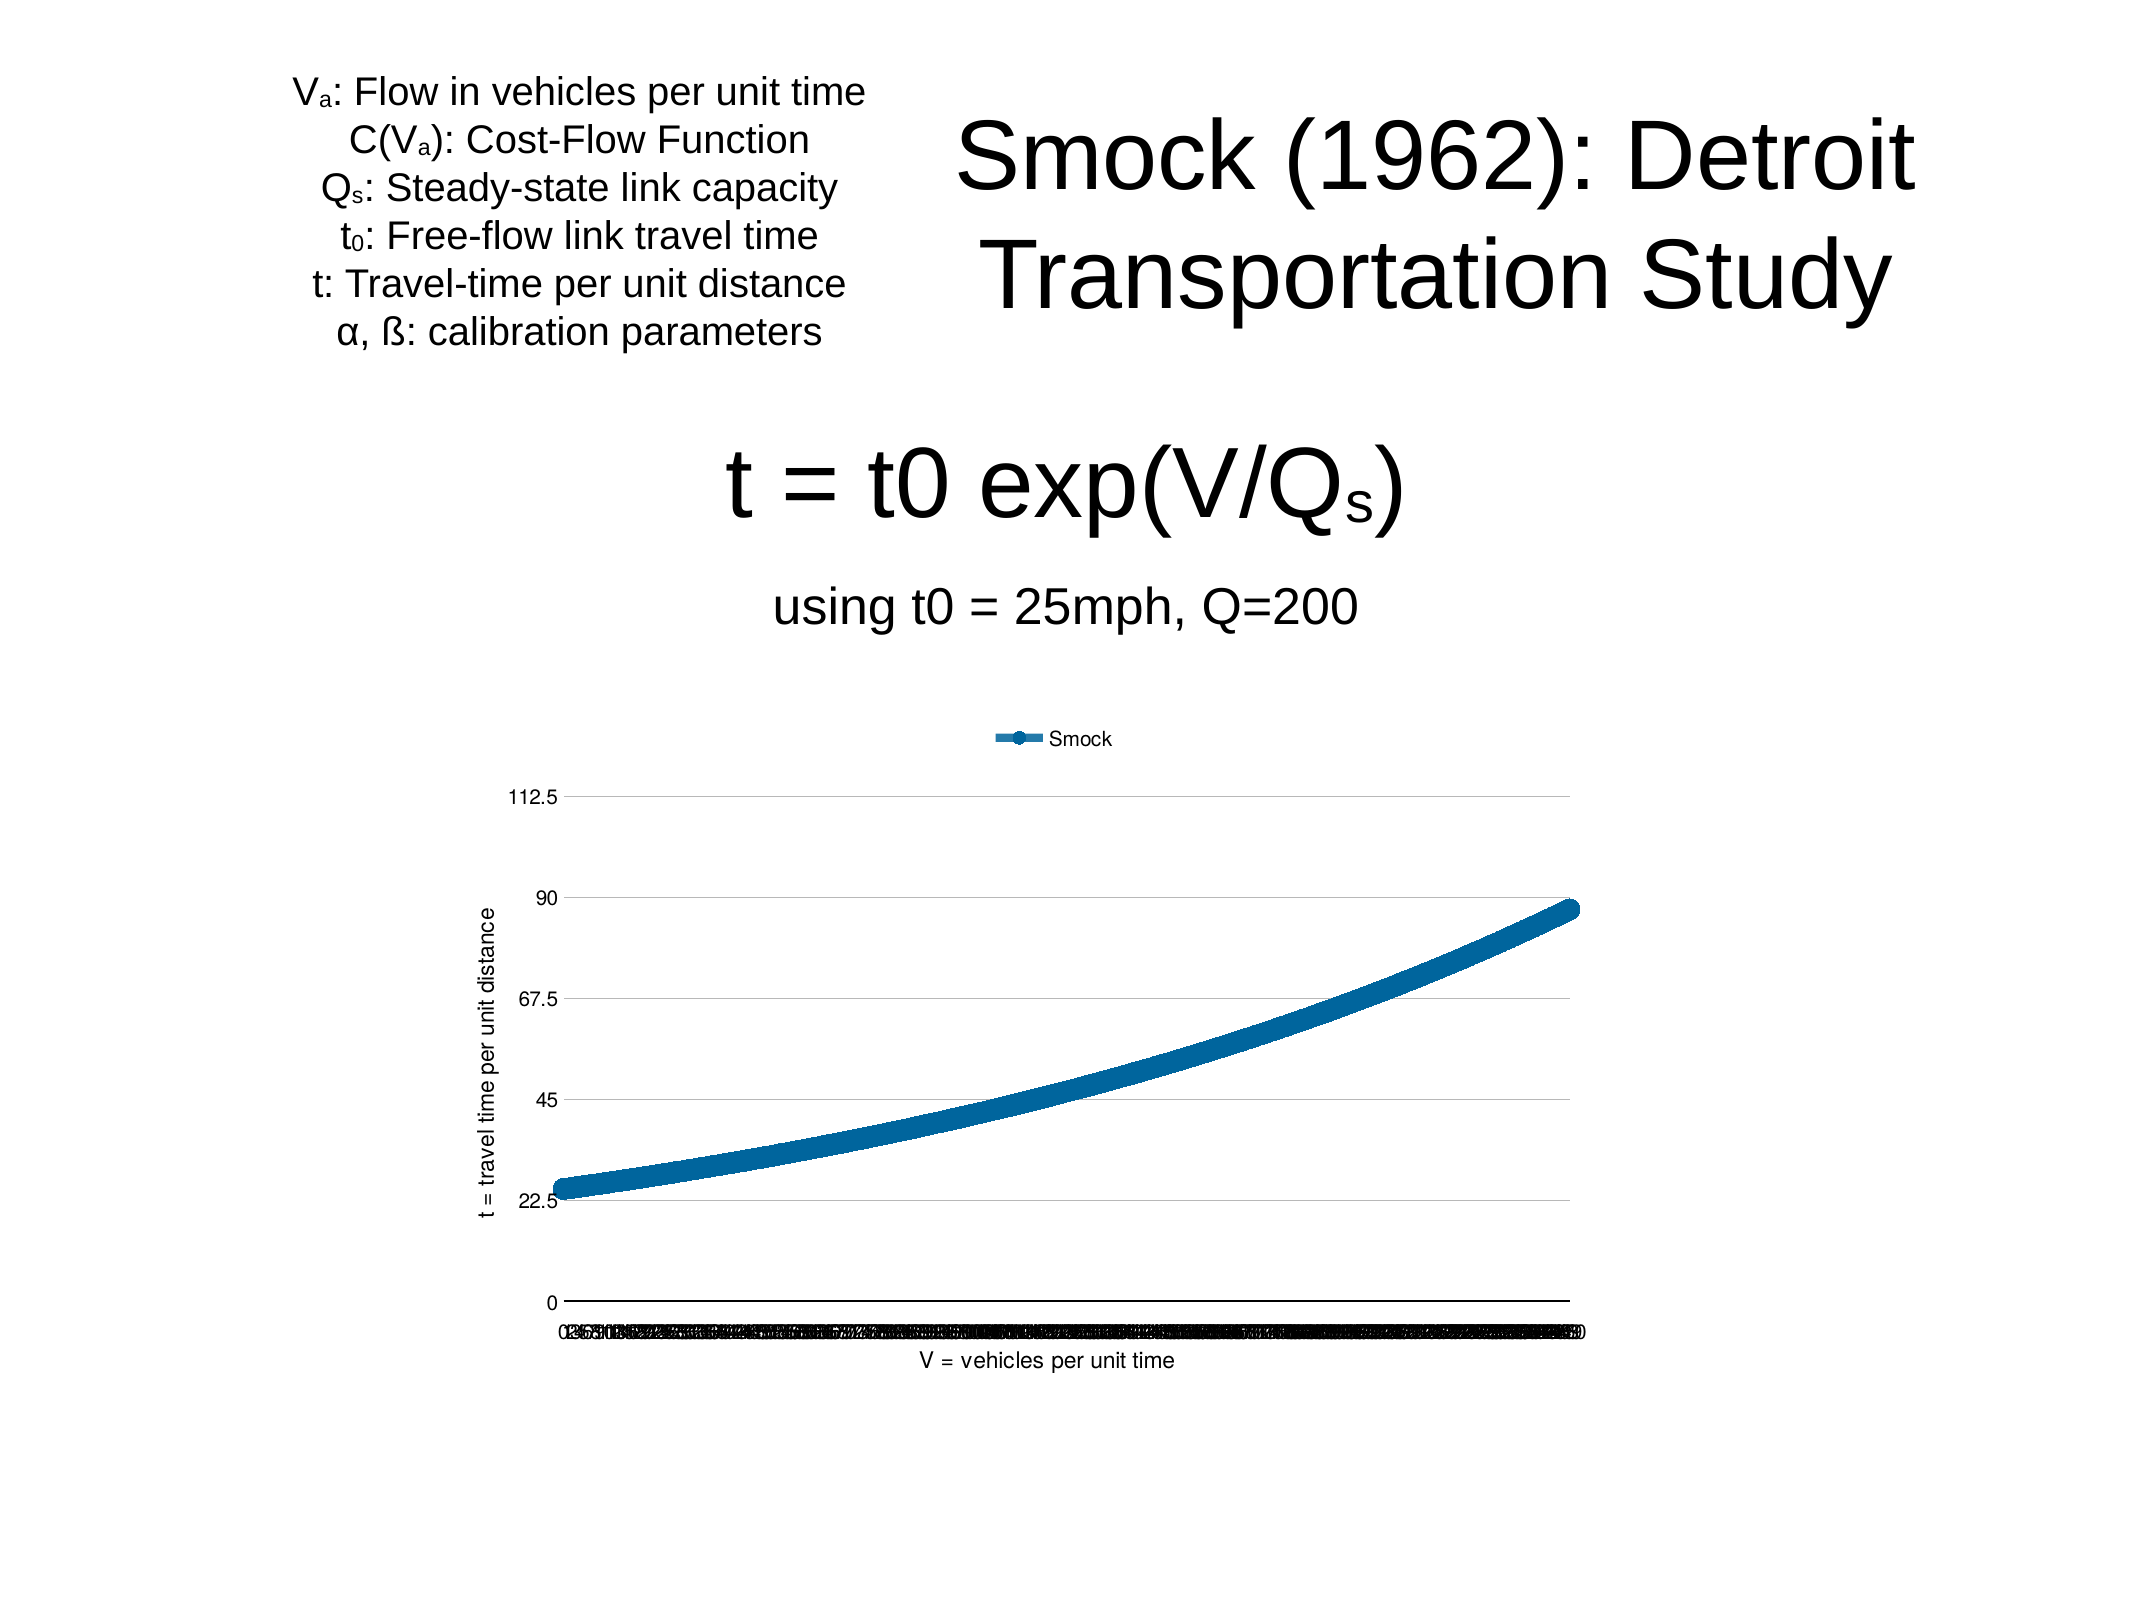

Va: Flow in vehicles per unit time
C(Va): Cost-Flow Function
Qs: Steady-state link capacity
t0: Free-flow link travel time
t: Travel-time per unit distance
α, ß: calibration parameters
Smock (1962): Detroit Transportation Study
# t = t0 exp(V/Qs)
using t0 = 25mph, Q=200

### Chart

| Category | Smock |
|---|---|
| 0 | 25.0 |
| 1 | 25.125313 |
| 2 | 25.251254 |
| 3 | 25.377827 |
| 4 | 25.505034 |
| 5 | 25.632878 |
| 6 | 25.761363 |
| 7 | 25.890493 |
| 8 | 26.020269 |
| 9 | 26.150696 |
| 10 | 26.281777 |
| 11 | 26.413515 |
| 12 | 26.545914 |
| 13 | 26.678976 |
| 14 | 26.812705 |
| 15 | 26.947104 |
| 16 | 27.082177 |
| 17 | 27.217927 |
| 18 | 27.354357 |
| 19 | 27.491471 |
| 20 | 27.629273 |
| 21 | 27.767765 |
| 22 | 27.906952 |
| 23 | 28.046836 |
| 24 | 28.187421 |
| 25 | 28.328711 |
| 26 | 28.47071 |
| 27 | 28.61342 |
| 28 | 28.756845 |
| 29 | 28.900989 |
| 30 | 29.045856 |
| 31 | 29.191449 |
| 32 | 29.337772 |
| 33 | 29.484828 |
| 34 | 29.632621 |
| 35 | 29.781155 |
| 36 | 29.930434 |
| 37 | 30.080461 |
| 38 | 30.23124 |
| 39 | 30.382775 |
| 40 | 30.535069 |
| 41 | 30.688127 |
| 42 | 30.841951 |
| 43 | 30.996547 |
| 44 | 31.151918 |
| 45 | 31.308068 |
| 46 | 31.465 |
| 47 | 31.622719 |
| 48 | 31.781229 |
| 49 | 31.940533 |
| 50 | 32.100635 |
| 51 | 32.261541 |
| 52 | 32.423252 |
| 53 | 32.585774 |
| 54 | 32.749111 |
| 55 | 32.913267 |
| 56 | 33.078245 |
| 57 | 33.244051 |
| 58 | 33.410687 |
| 59 | 33.578159 |
| 60 | 33.74647 |
| 61 | 33.915625 |
| 62 | 34.085628 |
| 63 | 34.256483 |
| 64 | 34.428194 |
| 65 | 34.600766 |
| 66 | 34.774203 |
| 67 | 34.94851 |
| 68 | 35.12369 |
| 69 | 35.299748 |
| 70 | 35.476689 |
| 71 | 35.654516 |
| 72 | 35.833235 |
| 73 | 36.01285 |
| 74 | 36.193365 |
| 75 | 36.374785 |
| 76 | 36.557115 |
| 77 | 36.740358 |
| 78 | 36.92452 |
| 79 | 37.109605 |
| 80 | 37.295617 |
| 81 | 37.482563 |
| 82 | 37.670445 |
| 83 | 37.859269 |
| 84 | 38.049039 |
| 85 | 38.23976 |
| 86 | 38.431438 |
| 87 | 38.624076 |
| 88 | 38.81768 |
| 89 | 39.012255 |
| 90 | 39.207805 |
| 91 | 39.404335 |
| 92 | 39.60185 |
| 93 | 39.800355 |
| 94 | 39.999855 |
| 95 | 40.200355 |
| 96 | 40.40186 |
| 97 | 40.604375 |
| 98 | 40.807905 |
| 99 | 41.012456 |
| 100 | 41.218032 |
| 101 | 41.424638 |
| 102 | 41.63228 |
| 103 | 41.840963 |
| 104 | 42.050691 |
| 105 | 42.261471 |
| 106 | 42.473308 |
| 107 | 42.686206 |
| 108 | 42.900172 |
| 109 | 43.11521 |
| 110 | 43.331325 |
| 111 | 43.548525 |
| 112 | 43.766813 |
| 113 | 43.986195 |
| 114 | 44.206676 |
| 115 | 44.428263 |
| 116 | 44.650961 |
| 117 | 44.874775 |
| 118 | 45.09971 |
| 119 | 45.325774 |
| 120 | 45.55297 |
| 121 | 45.781305 |
| 122 | 46.010785 |
| 123 | 46.241415 |
| 124 | 46.473201 |
| 125 | 46.706149 |
| 126 | 46.940264 |
| 127 | 47.175554 |
| 128 | 47.412022 |
| 129 | 47.649676 |
| 130 | 47.888521 |
| 131 | 48.128563 |
| 132 | 48.369808 |
| 133 | 48.612263 |
| 134 | 48.855933 |
| 135 | 49.100824 |
| 136 | 49.346943 |
| 137 | 49.594296 |
| 138 | 49.842888 |
| 139 | 50.092727 |
| 140 | 50.343818 |
| 141 | 50.596167 |
| 142 | 50.849781 |
| 143 | 51.104667 |
| 144 | 51.36083 |
| 145 | 51.618277 |
| 146 | 51.877015 |
| 147 | 52.13705 |
| 148 | 52.398388 |
| 149 | 52.661036 |
| 150 | 52.925 |
| 151 | 53.190288 |
| 152 | 53.456906 |
| 153 | 53.724859 |
| 154 | 53.994156 |
| 155 | 54.264803 |
| 156 | 54.536807 |
| 157 | 54.810174 |
| 158 | 55.084911 |
| 159 | 55.361025 |
| 160 | 55.638523 |
| 161 | 55.917412 |
| 162 | 56.1977 |
| 163 | 56.479392 |
| 164 | 56.762496 |
| 165 | 57.047019 |
| 166 | 57.332969 |
| 167 | 57.620351 |
| 168 | 57.909174 |
| 169 | 58.199445 |
| 170 | 58.491171 |
| 171 | 58.78436 |
| 172 | 59.079017 |
| 173 | 59.375152 |
| 174 | 59.672771 |
| 175 | 59.971882 |
| 176 | 60.272493 |
| 177 | 60.57461 |
| 178 | 60.878241 |
| 179 | 61.183395 |
| 180 | 61.490078 |
| 181 | 61.798298 |
| 182 | 62.108063 |
| 183 | 62.419381 |
| 184 | 62.73226 |
| 185 | 63.046707 |
| 186 | 63.362729 |
| 187 | 63.680336 |
| 188 | 63.999535 |
| 189 | 64.320334 |
| 190 | 64.642741 |
| 191 | 64.966765 |
| 192 | 65.292412 |
| 193 | 65.619691 |
| 194 | 65.948611 |
| 195 | 66.27918 |
| 196 | 66.611406 |
| 197 | 66.945297 |
| 198 | 67.280862 |
| 199 | 67.618109 |
| 200 | 67.957046 |
| 201 | 68.297682 |
| 202 | 68.640025 |
| 203 | 68.984085 |
| 204 | 69.329869 |
| 205 | 69.677387 |
| 206 | 70.026646 |
| 207 | 70.377656 |
| 208 | 70.730425 |
| 209 | 71.084963 |
| 210 | 71.441278 |
| 211 | 71.799379 |
| 212 | 72.159275 |
| 213 | 72.520975 |
| 214 | 72.884487 |
| 215 | 73.249823 |
| 216 | 73.616989 |
| 217 | 73.985995 |
| 218 | 74.356852 |
| 219 | 74.729567 |
| 220 | 75.104151 |
| 221 | 75.480612 |
| 222 | 75.85896 |
| 223 | 76.239204 |
| 224 | 76.621355 |
| 225 | 77.005421 |
| 226 | 77.391413 |
| 227 | 77.779339 |
| 228 | 78.169209 |
| 229 | 78.561034 |
| 230 | 78.954823 |
| 231 | 79.350585 |
| 232 | 79.748332 |
| 233 | 80.148072 |
| 234 | 80.549816 |
| 235 | 80.953574 |
| 236 | 81.359355 |
| 237 | 81.767171 |
| 238 | 82.17703 |
| 239 | 82.588944 |
| 240 | 83.002923 |
| 241 | 83.418977 |
| 242 | 83.837116 |
| 243 | 84.257352 |
| 244 | 84.679693 |
| 245 | 85.104152 |
| 246 | 85.530738 |
| 247 | 85.959463 |
| 248 | 86.390337 |
| 249 | 86.82337 |
| 250 | 87.258574 |